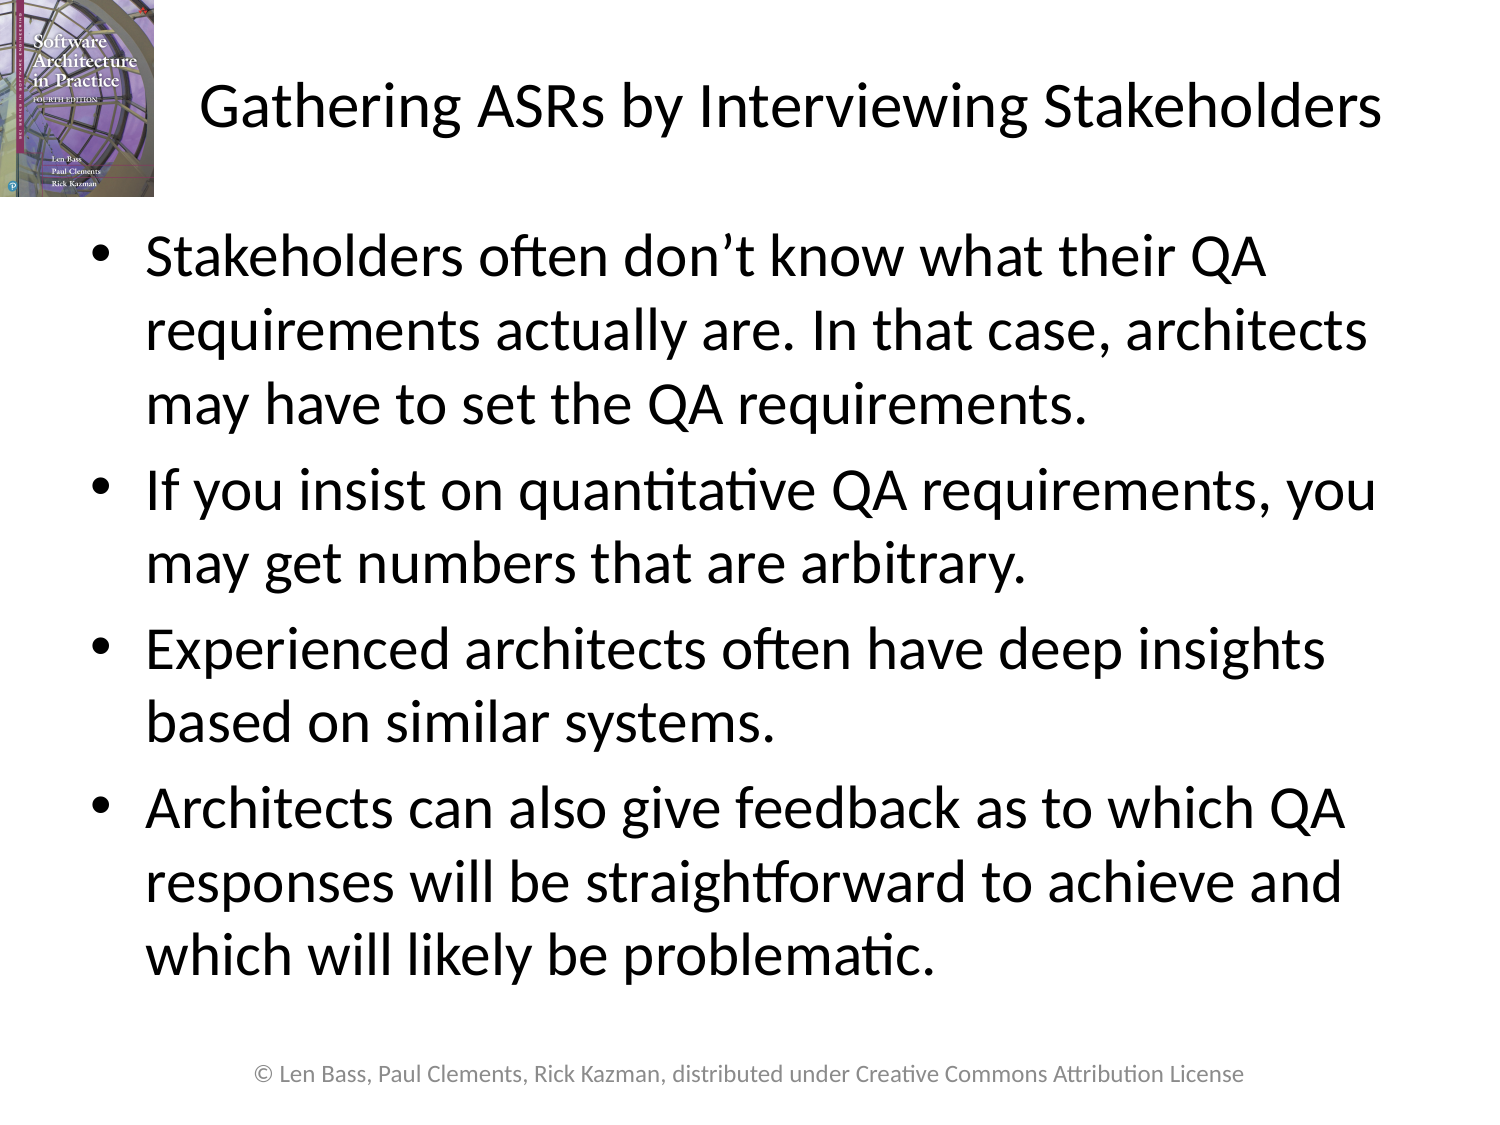

# Gathering ASRs by Interviewing Stakeholders
Stakeholders often don’t know what their QA requirements actually are. In that case, architects may have to set the QA requirements.
If you insist on quantitative QA requirements, you may get numbers that are arbitrary.
Experienced architects often have deep insights based on similar systems.
Architects can also give feedback as to which QA responses will be straightforward to achieve and which will likely be problematic.

© Len Bass, Paul Clements, Rick Kazman, distributed under Creative Commons Attribution License